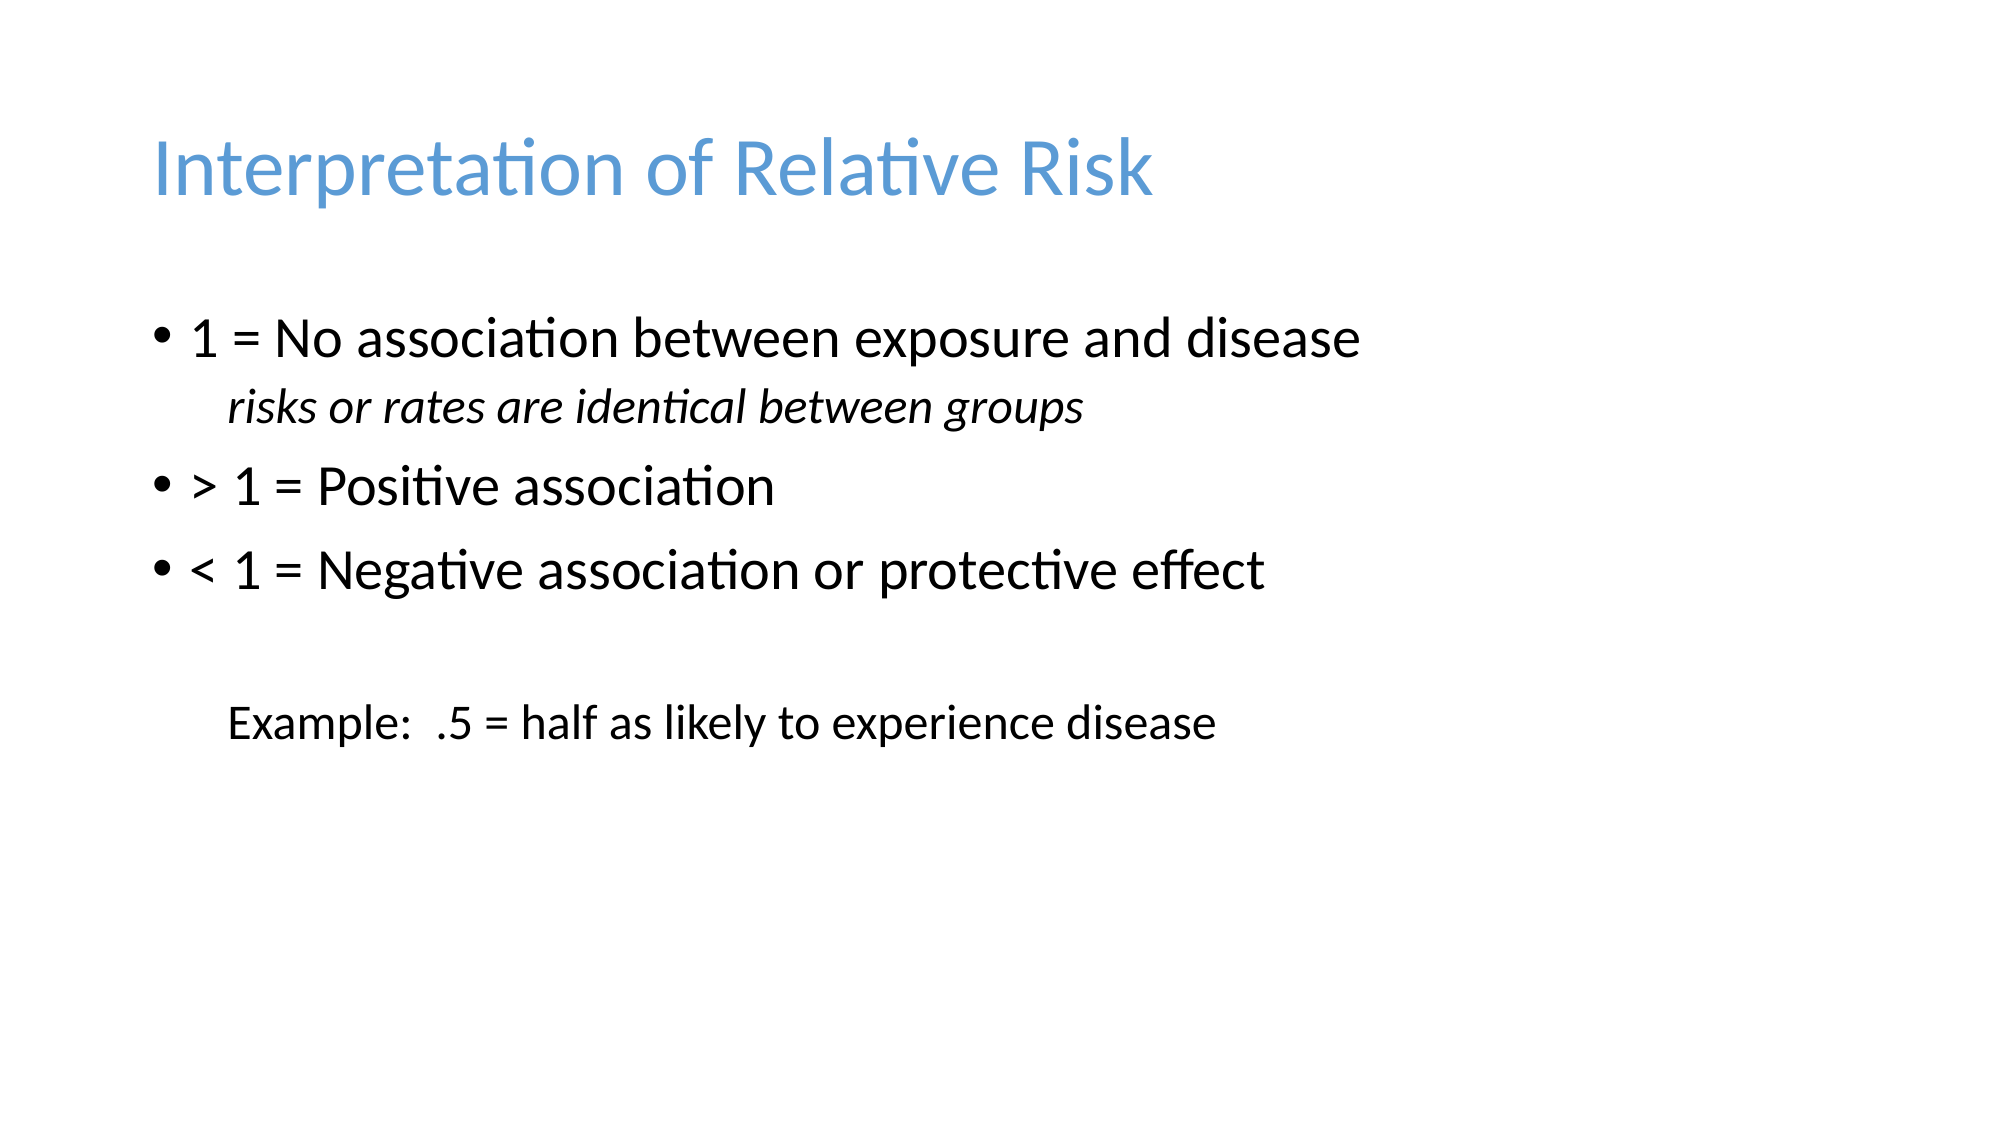

# Interpretation of Relative Risk
1 = No association between exposure and disease
risks or rates are identical between groups
> 1 = Positive association
< 1 = Negative association or protective effect

Example:  .5 = half as likely to experience disease